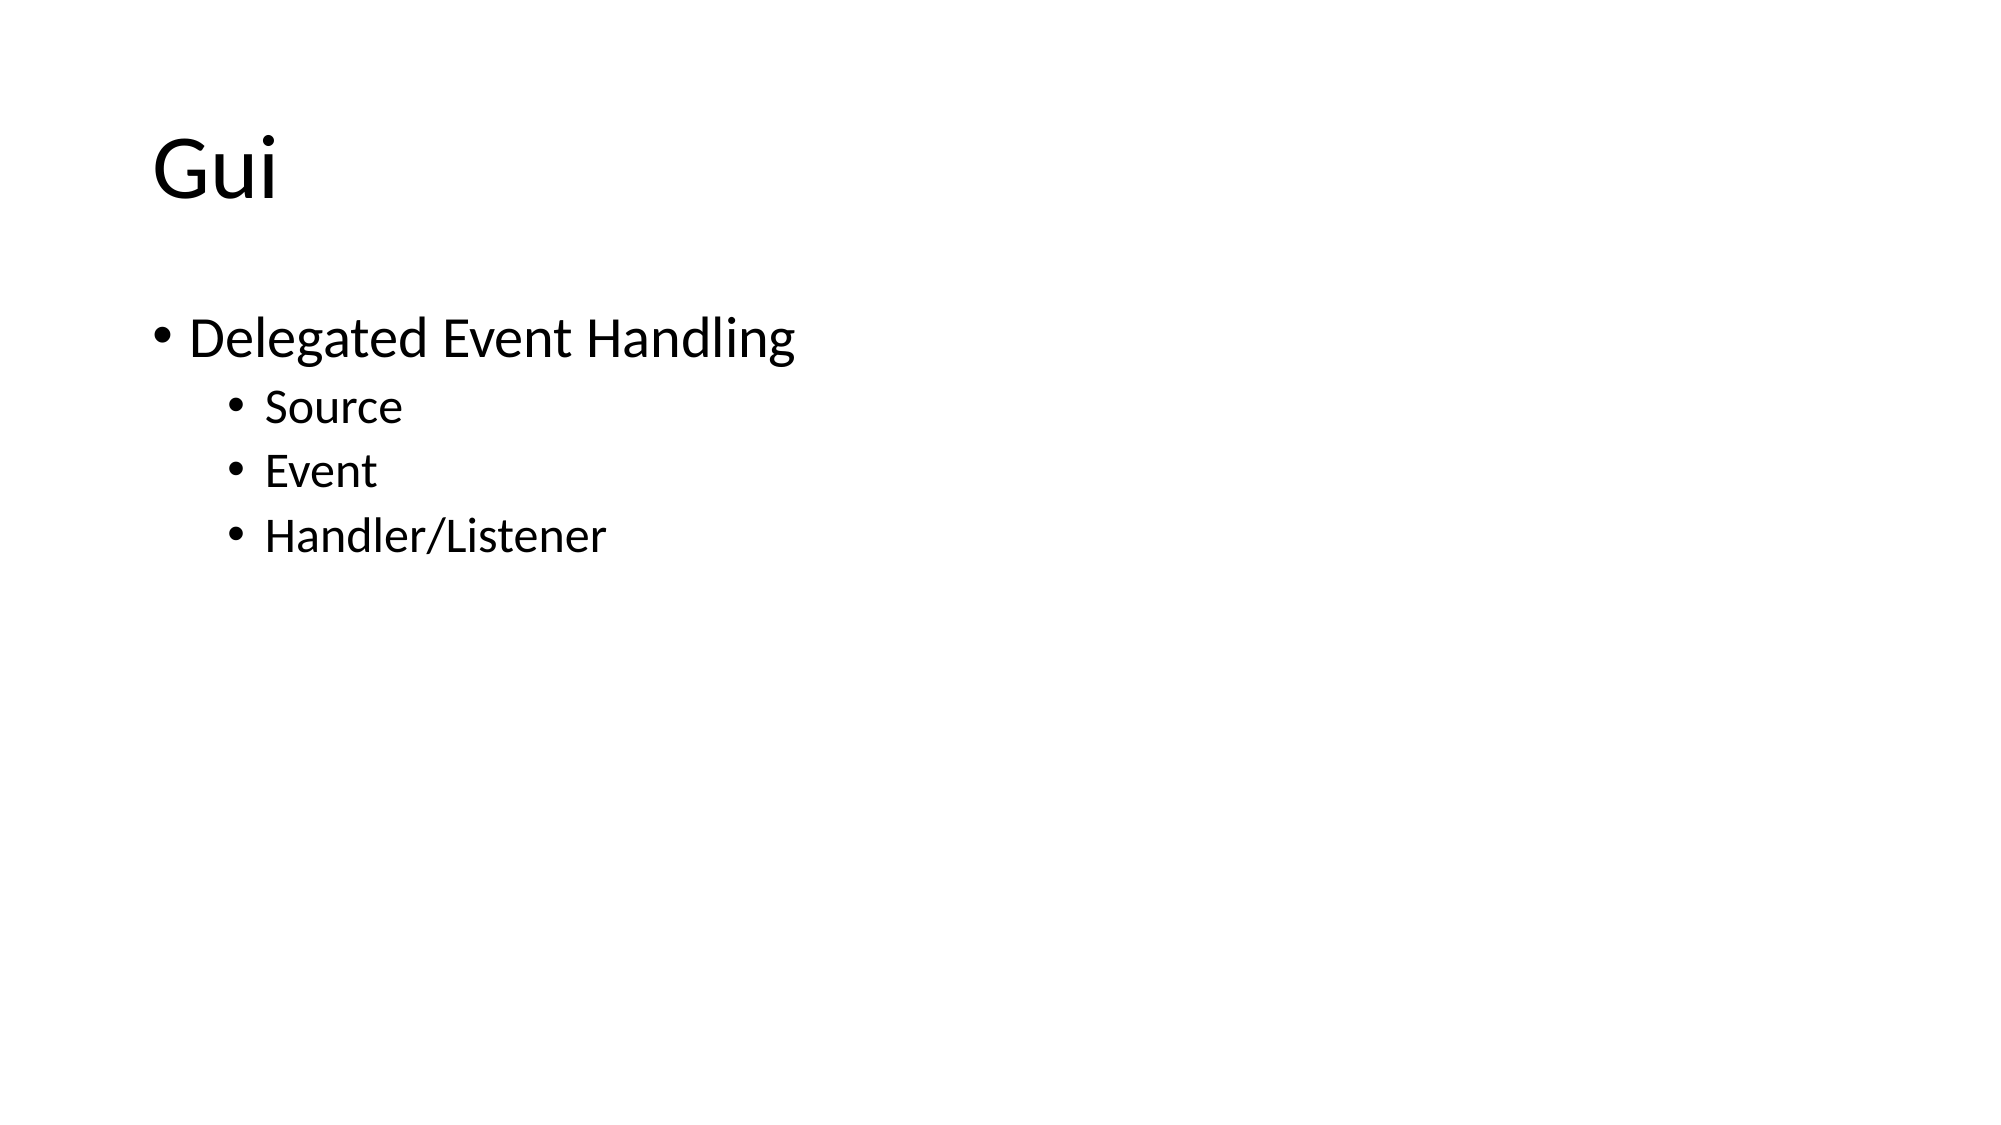

# Gui
Delegated Event Handling
Source
Event
Handler/Listener